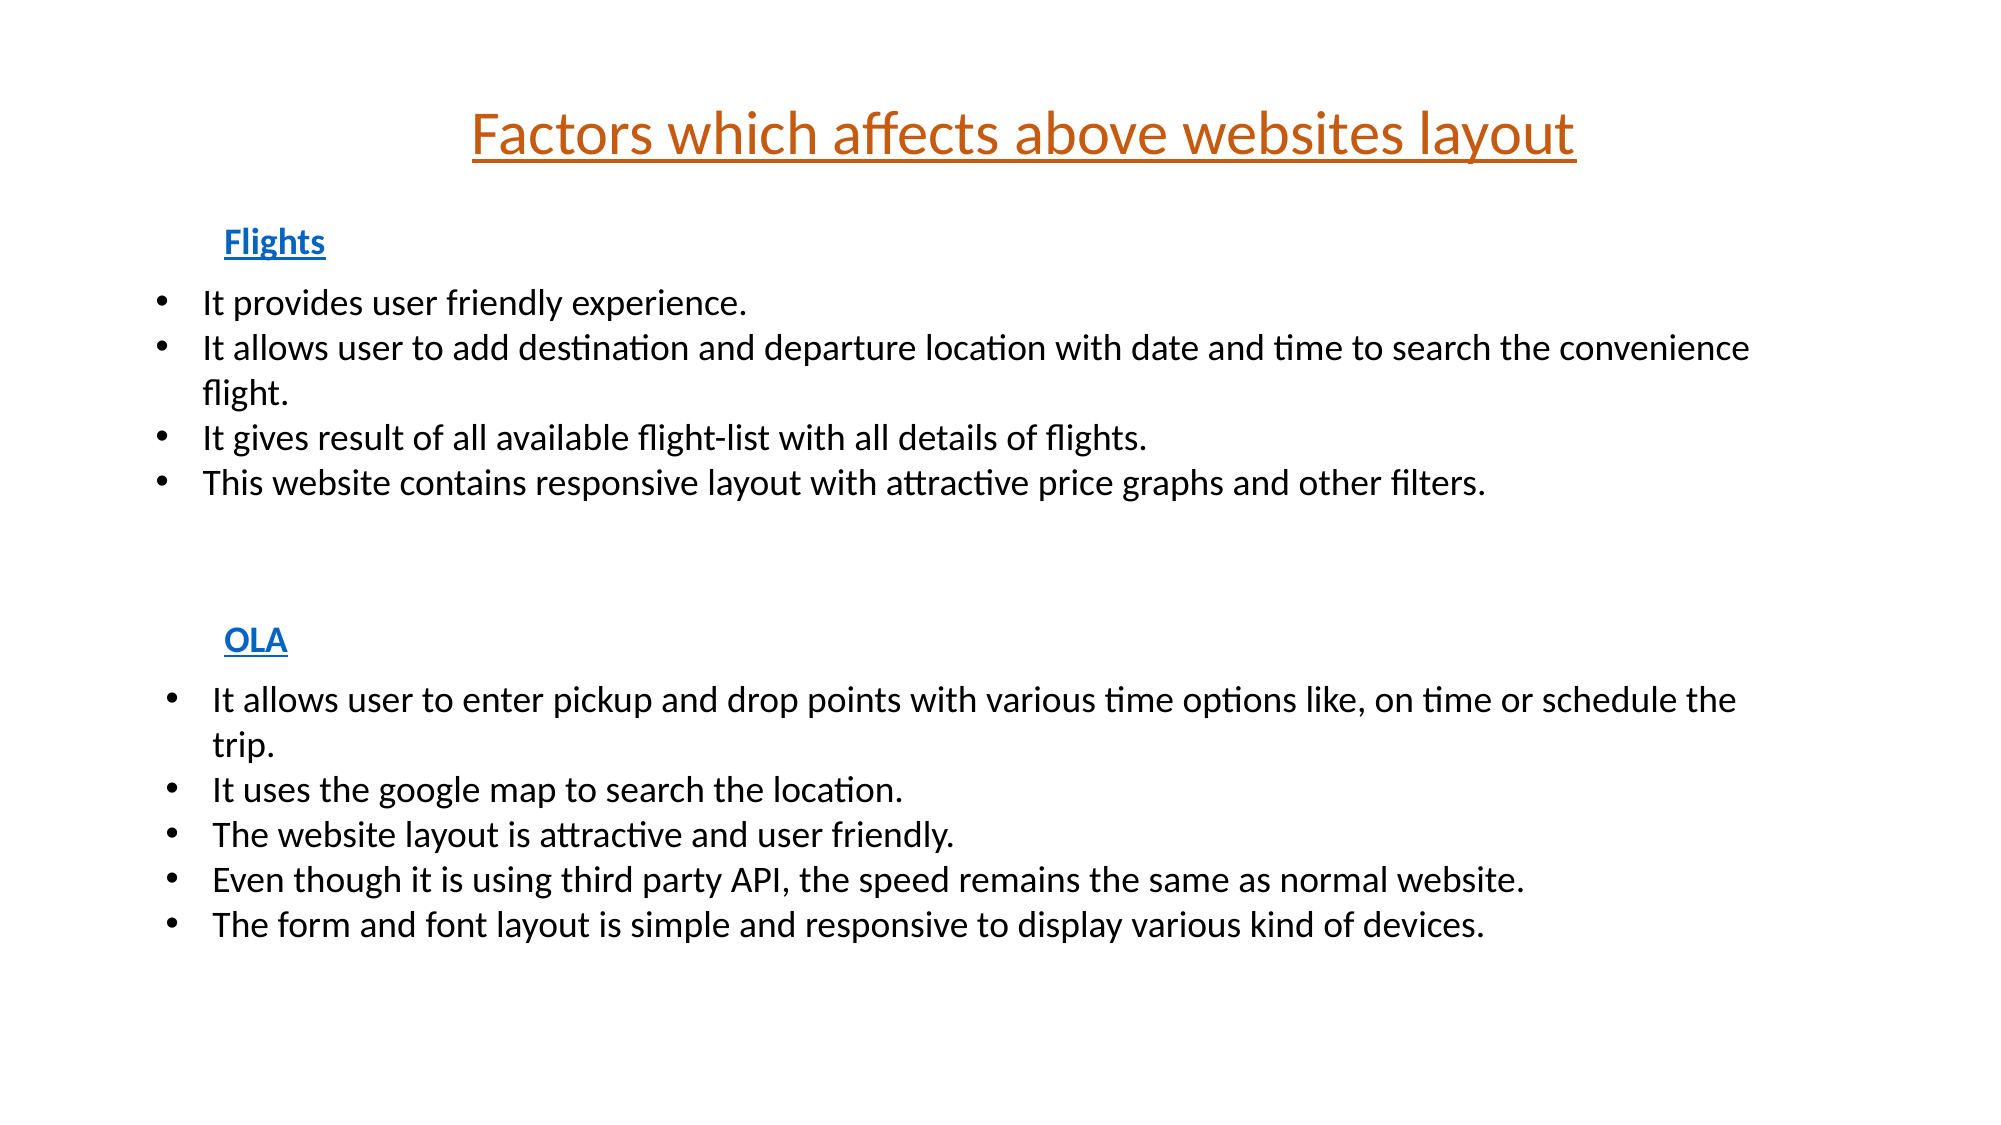

Factors which affects above websites layout

Flights
It provides user friendly experience.
It allows user to add destination and departure location with date and time to search the convenience flight.
It gives result of all available flight-list with all details of flights.
This website contains responsive layout with attractive price graphs and other filters.
OLA
It allows user to enter pickup and drop points with various time options like, on time or schedule the trip.
It uses the google map to search the location.
The website layout is attractive and user friendly.
Even though it is using third party API, the speed remains the same as normal website.
The form and font layout is simple and responsive to display various kind of devices.